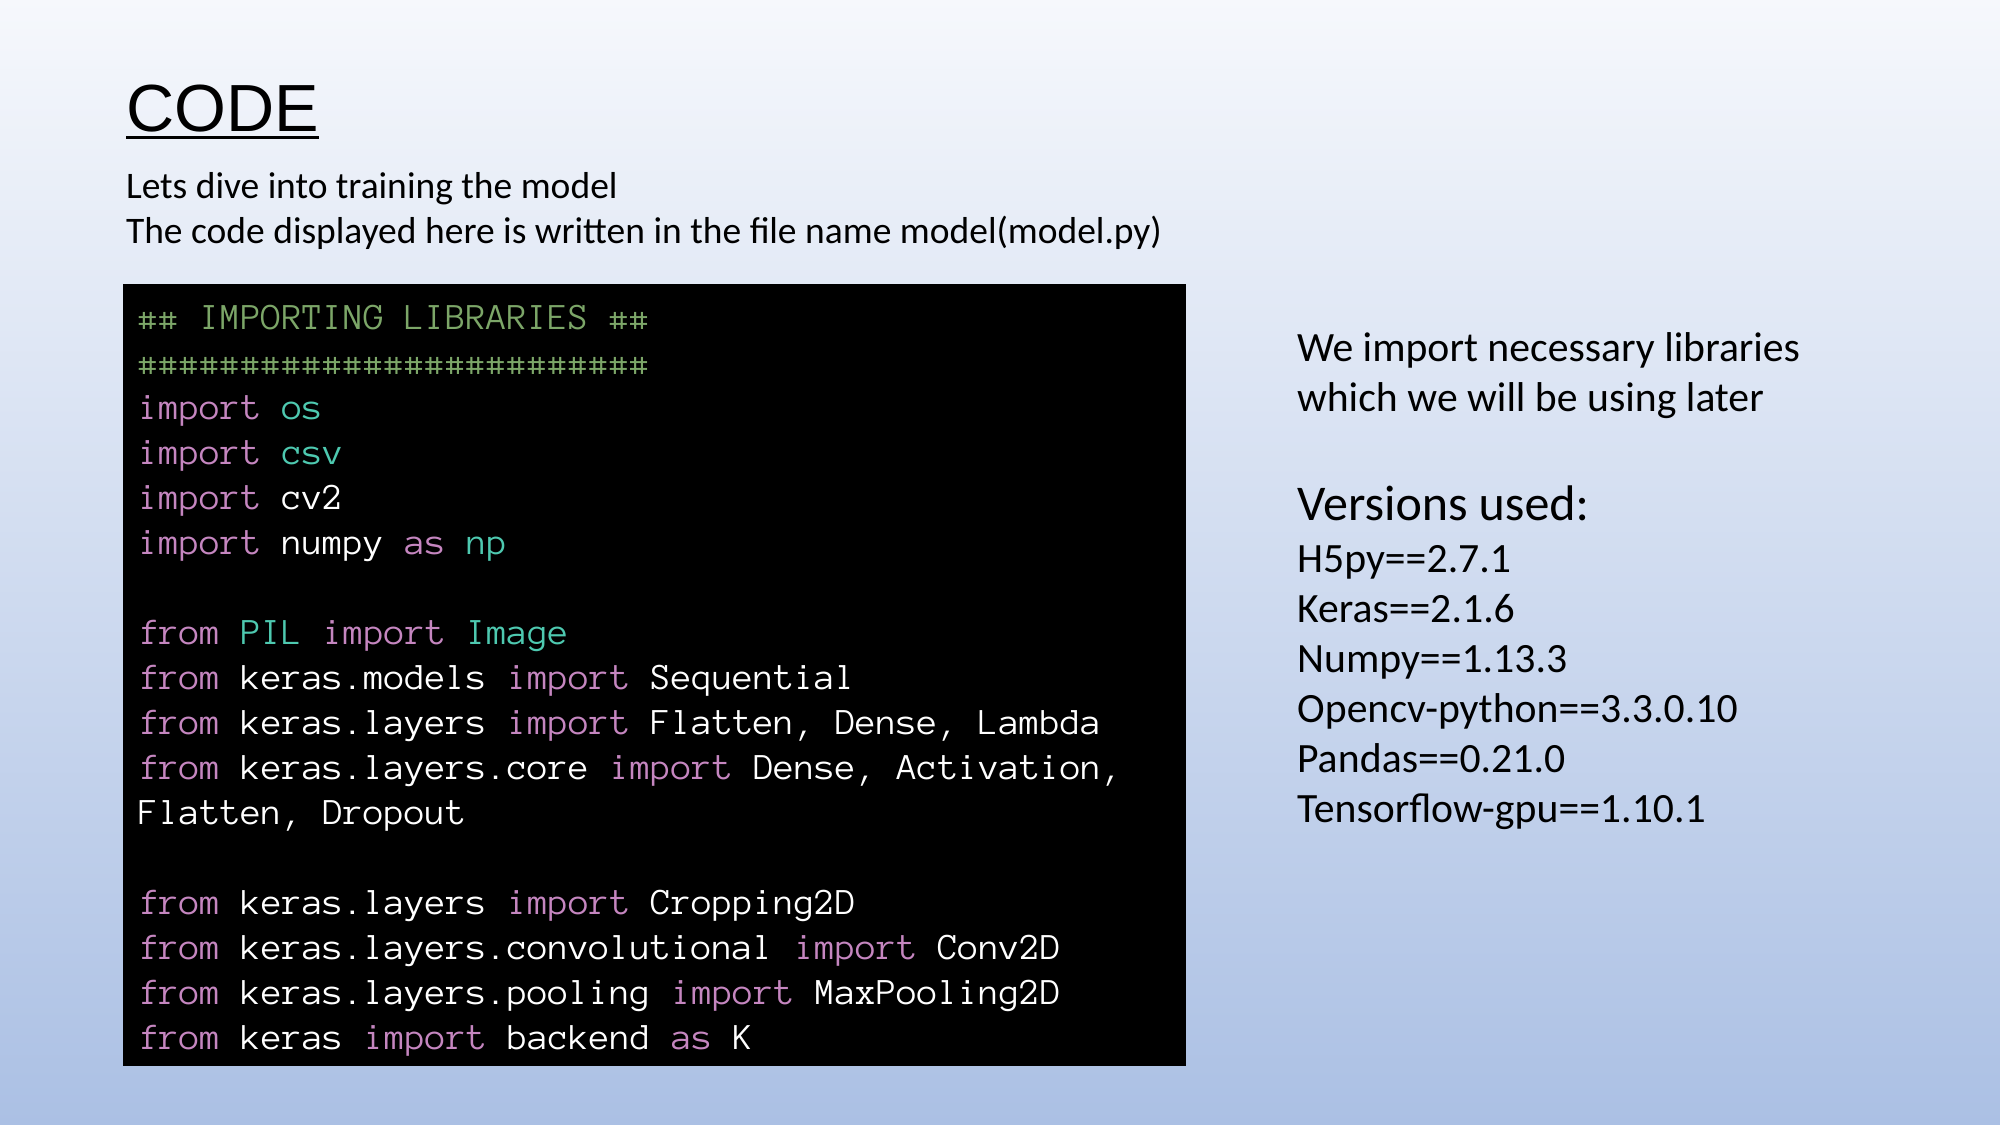

CODE
Lets dive into training the model
The code displayed here is written in the file name model(model.py)
## IMPORTING LIBRARIES ##
#########################
import os
import csv
import cv2
import numpy as np
from PIL import Image
from keras.models import Sequential
from keras.layers import Flatten, Dense, Lambda
from keras.layers.core import Dense, Activation, Flatten, Dropout
from keras.layers import Cropping2D
from keras.layers.convolutional import Conv2D
from keras.layers.pooling import MaxPooling2D
from keras import backend as K
We import necessary libraries which we will be using later

Versions used:
H5py==2.7.1
Keras==2.1.6
Numpy==1.13.3
Opencv-python==3.3.0.10
Pandas==0.21.0
Tensorflow-gpu==1.10.1